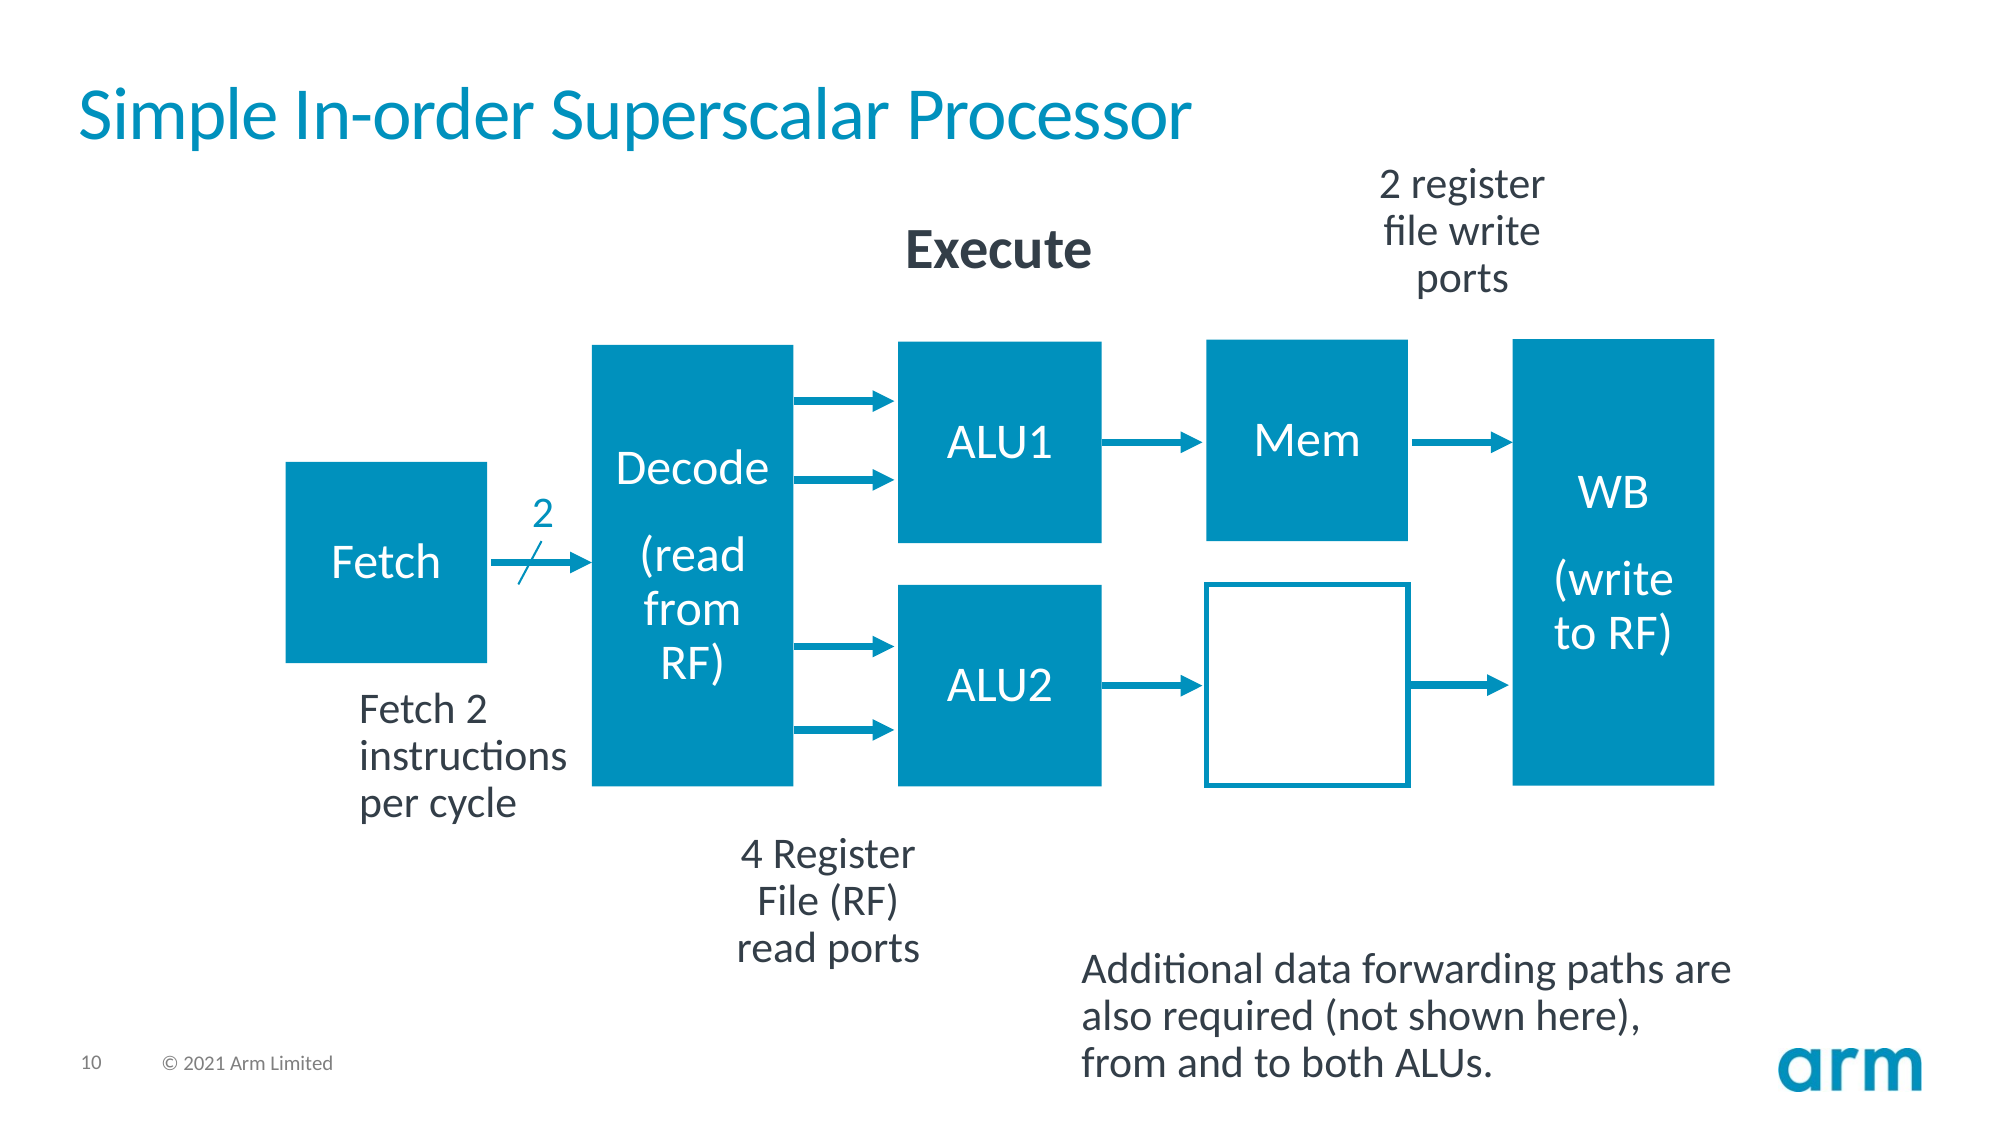

# Simple In-order Superscalar Processor
2 register file write ports
Execute
WB
(write
to RF)
Mem
ALU1
Decode
(read
from
RF)
Fetch
2

ALU2
Fetch 2 instructions
per cycle
4 Register File (RF) read ports
Additional data forwarding paths are also required (not shown here), from and to both ALUs.